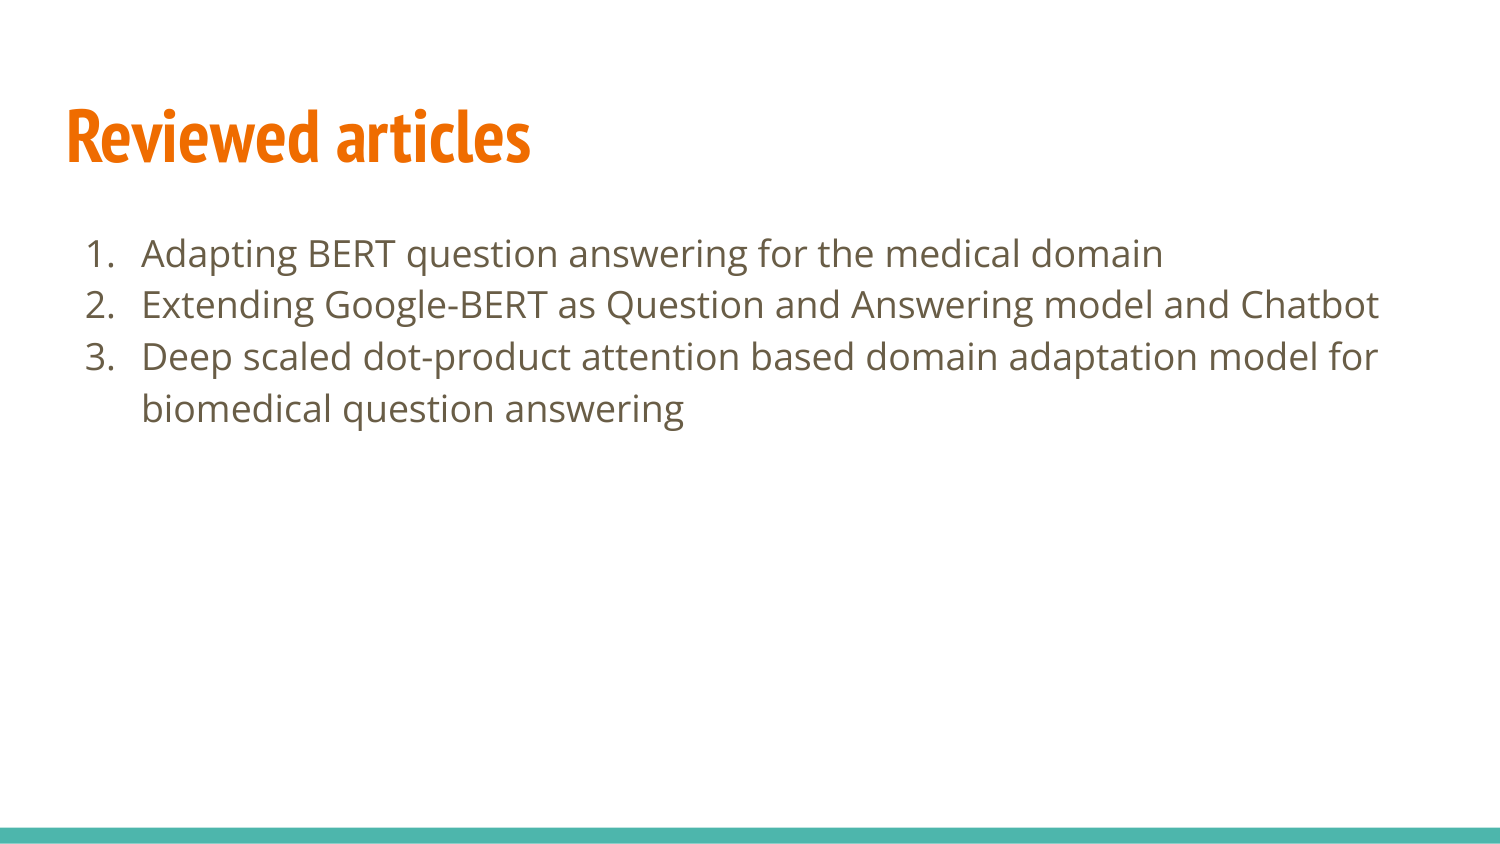

# Reviewed articles
Adapting BERT question answering for the medical domain
Extending Google-BERT as Question and Answering model and Chatbot
Deep scaled dot-product attention based domain adaptation model for biomedical question answering